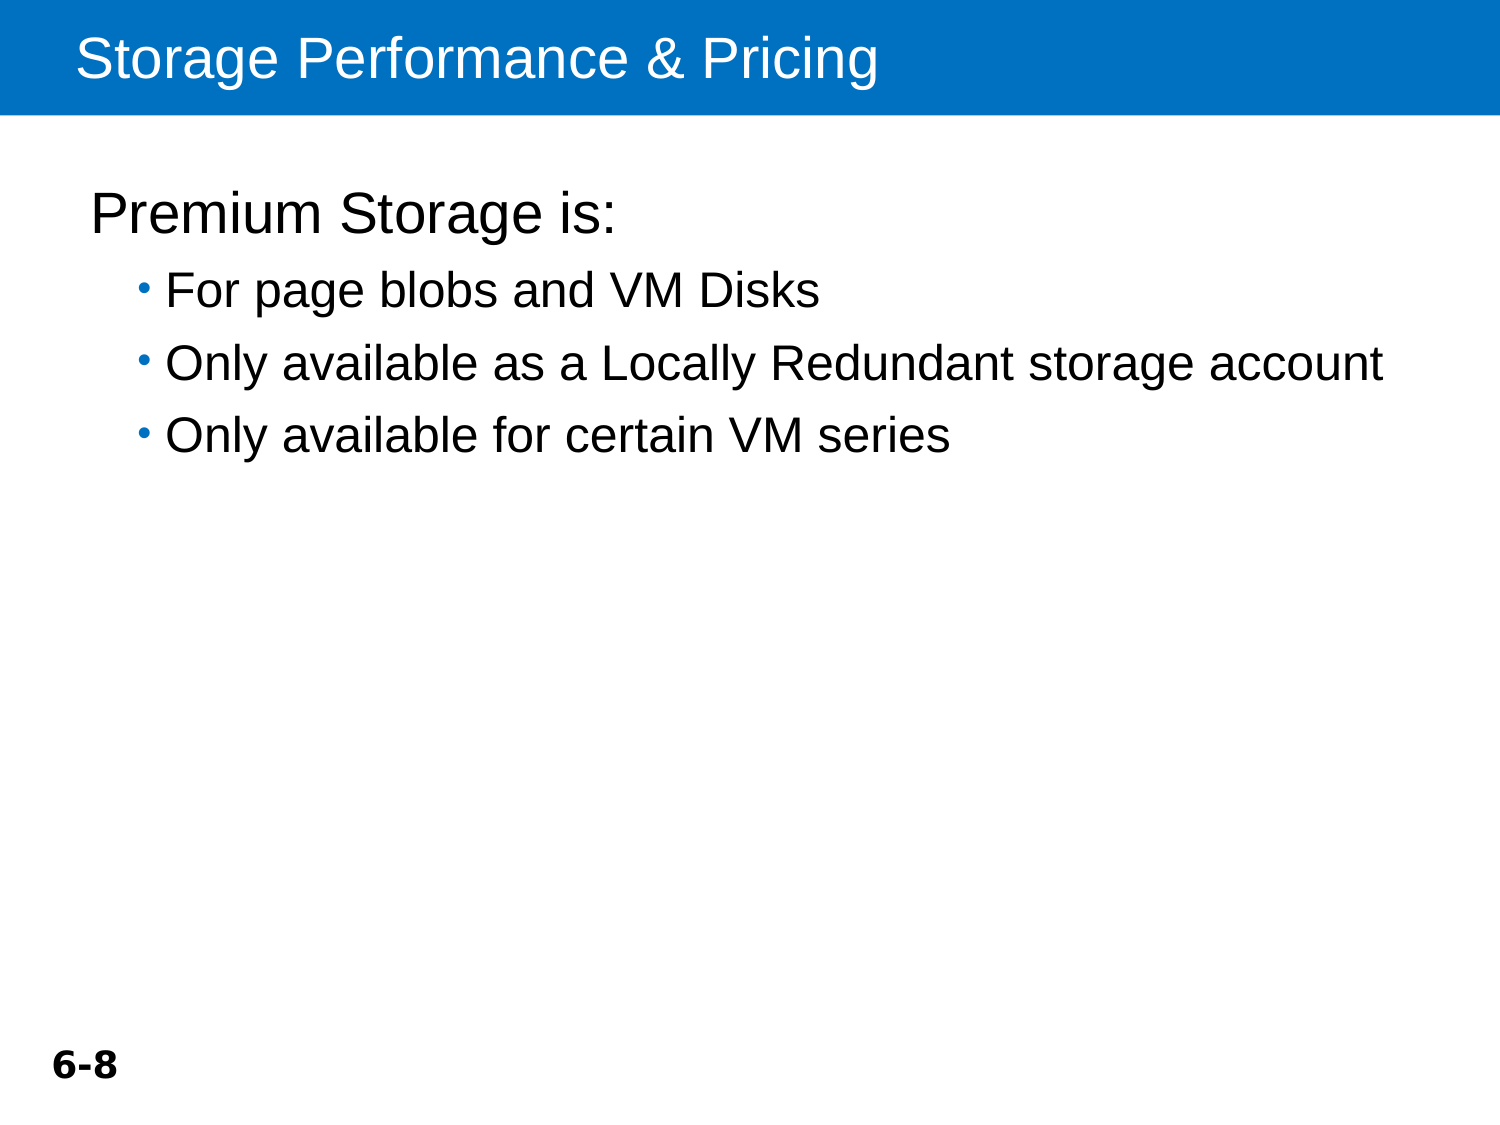

# Storage Performance & Pricing
Premium Storage is:
For page blobs and VM Disks
Only available as a Locally Redundant storage account
Only available for certain VM series

6-8